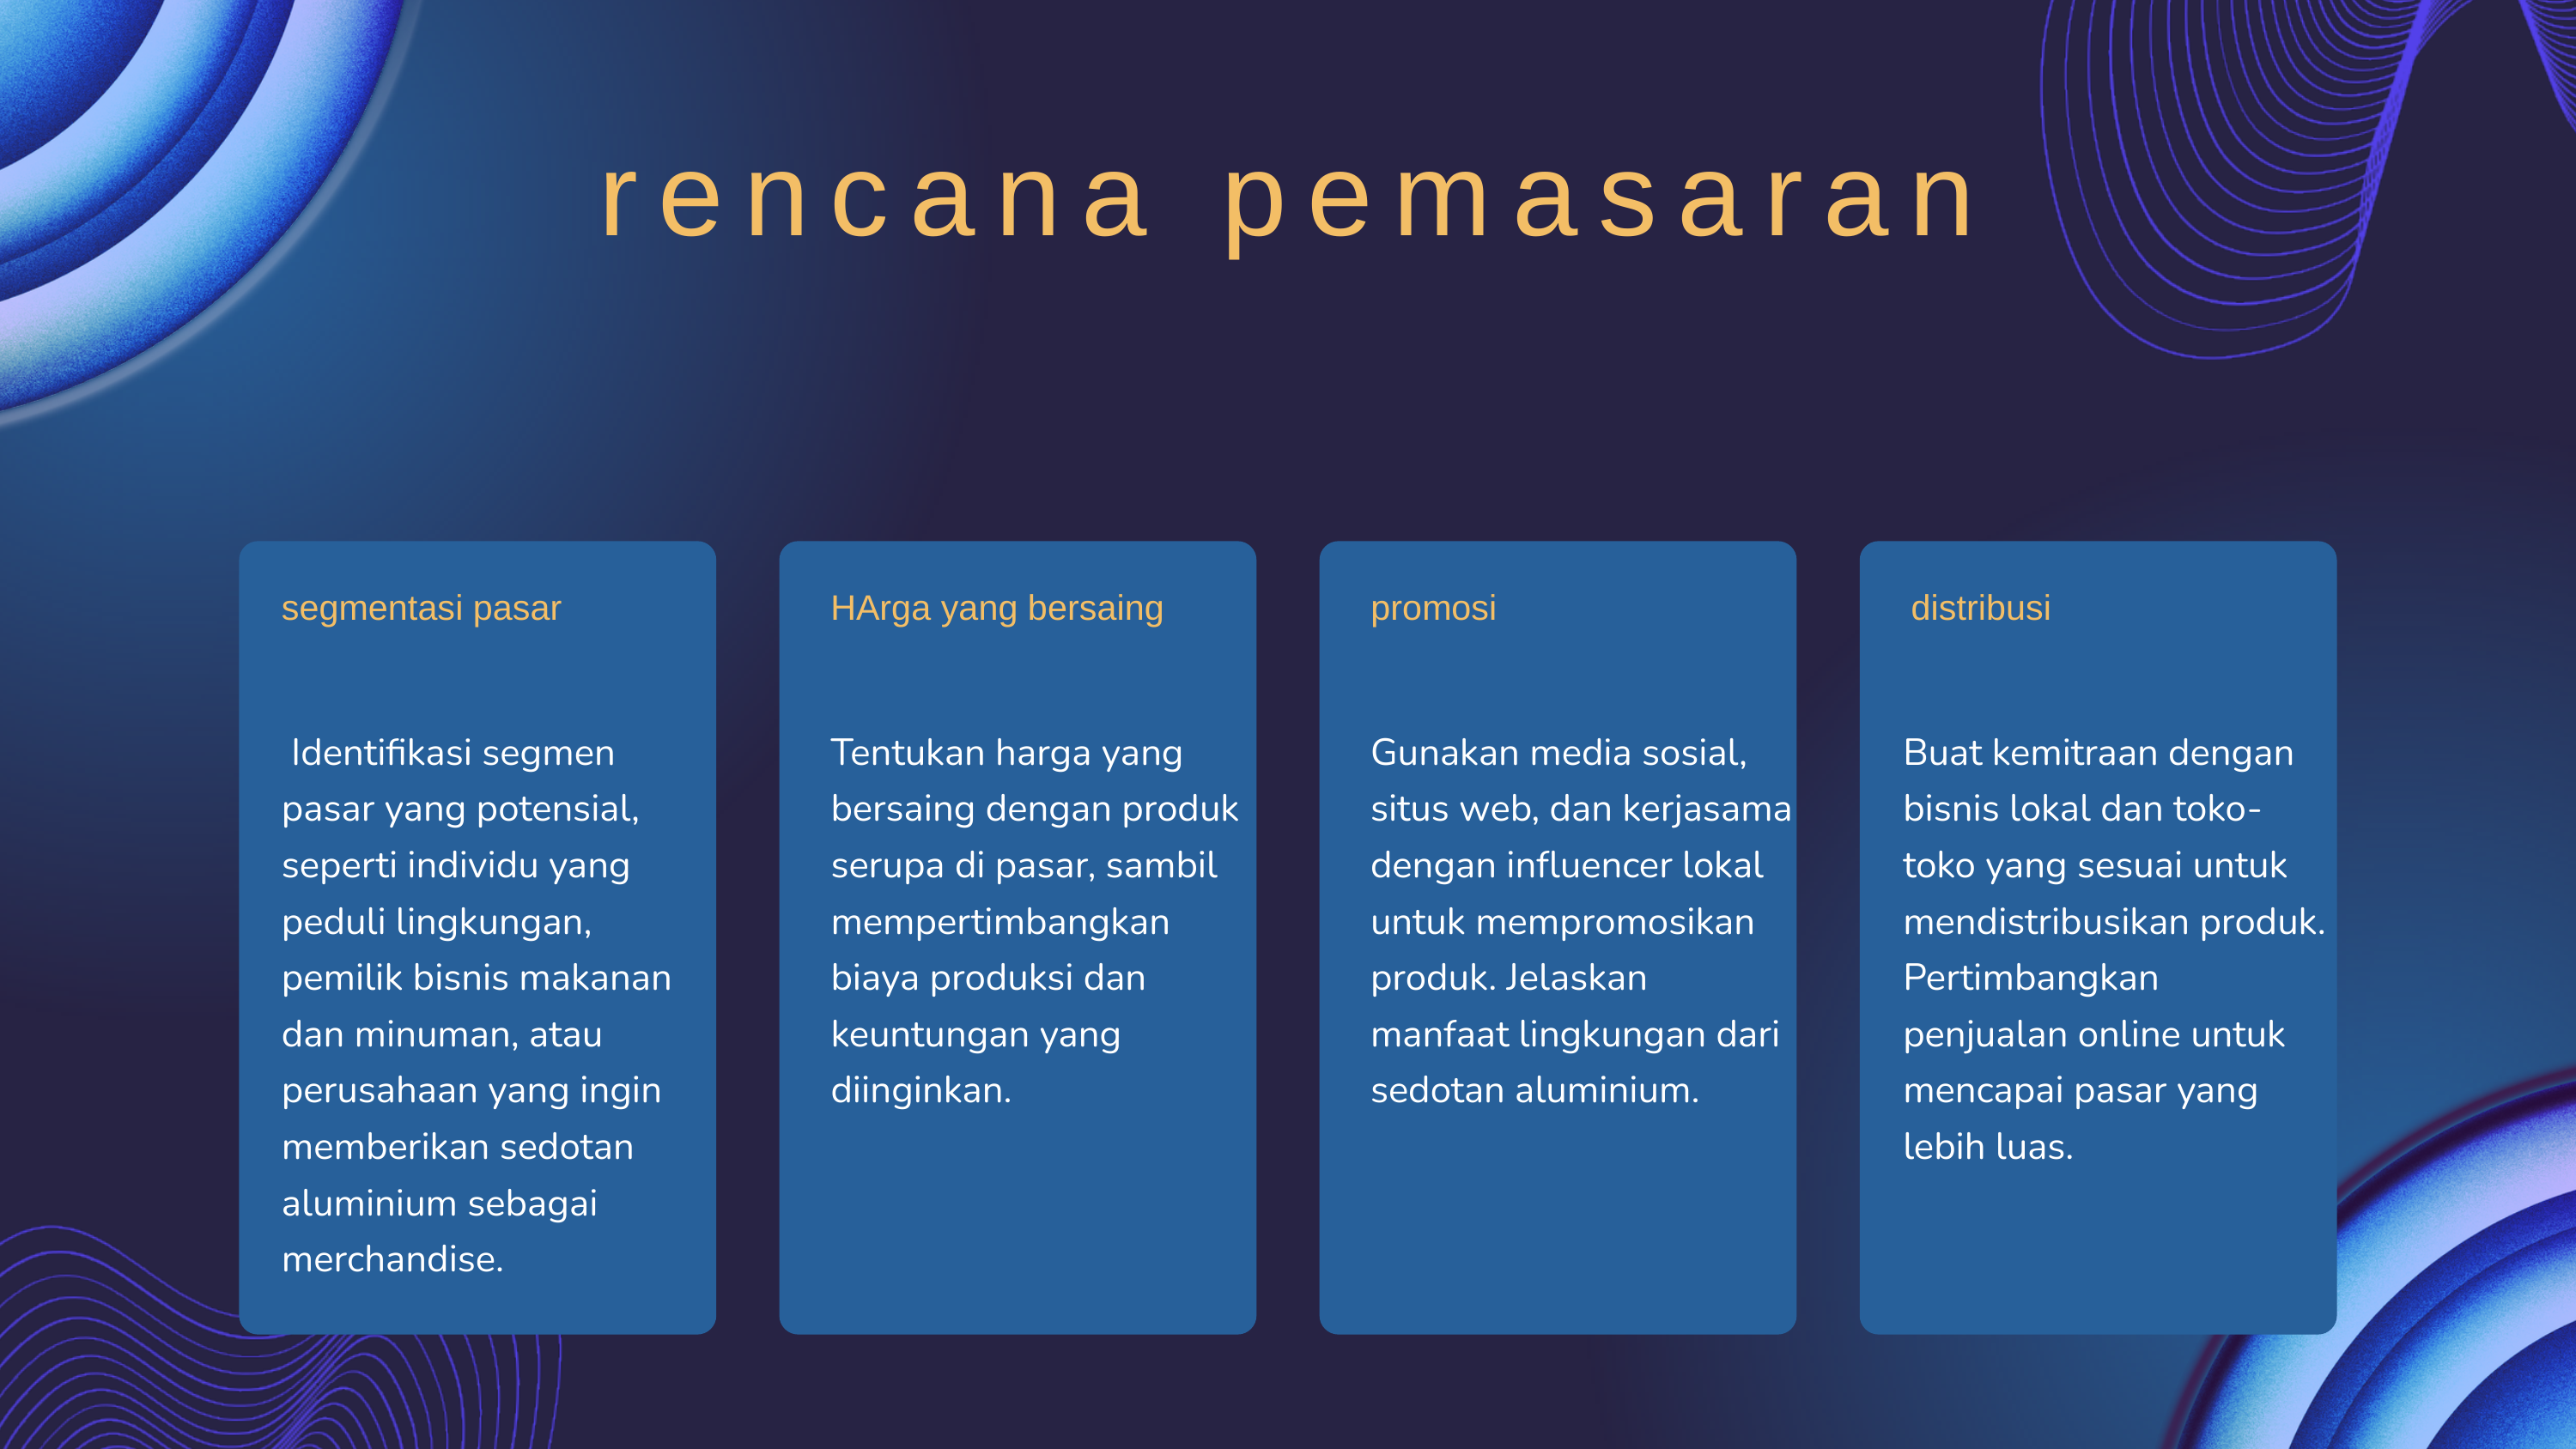

rencana pemasaran

segmentasi pasar
HArga yang bersaing
promosi
distribusi
 Identifikasi segmen pasar yang potensial, seperti individu yang peduli lingkungan, pemilik bisnis makanan dan minuman, atau perusahaan yang ingin memberikan sedotan aluminium sebagai merchandise.
Tentukan harga yang bersaing dengan produk serupa di pasar, sambil mempertimbangkan biaya produksi dan keuntungan yang diinginkan.
Gunakan media sosial, situs web, dan kerjasama dengan influencer lokal untuk mempromosikan produk. Jelaskan manfaat lingkungan dari sedotan aluminium.
Buat kemitraan dengan bisnis lokal dan toko-toko yang sesuai untuk mendistribusikan produk. Pertimbangkan penjualan online untuk mencapai pasar yang lebih luas.